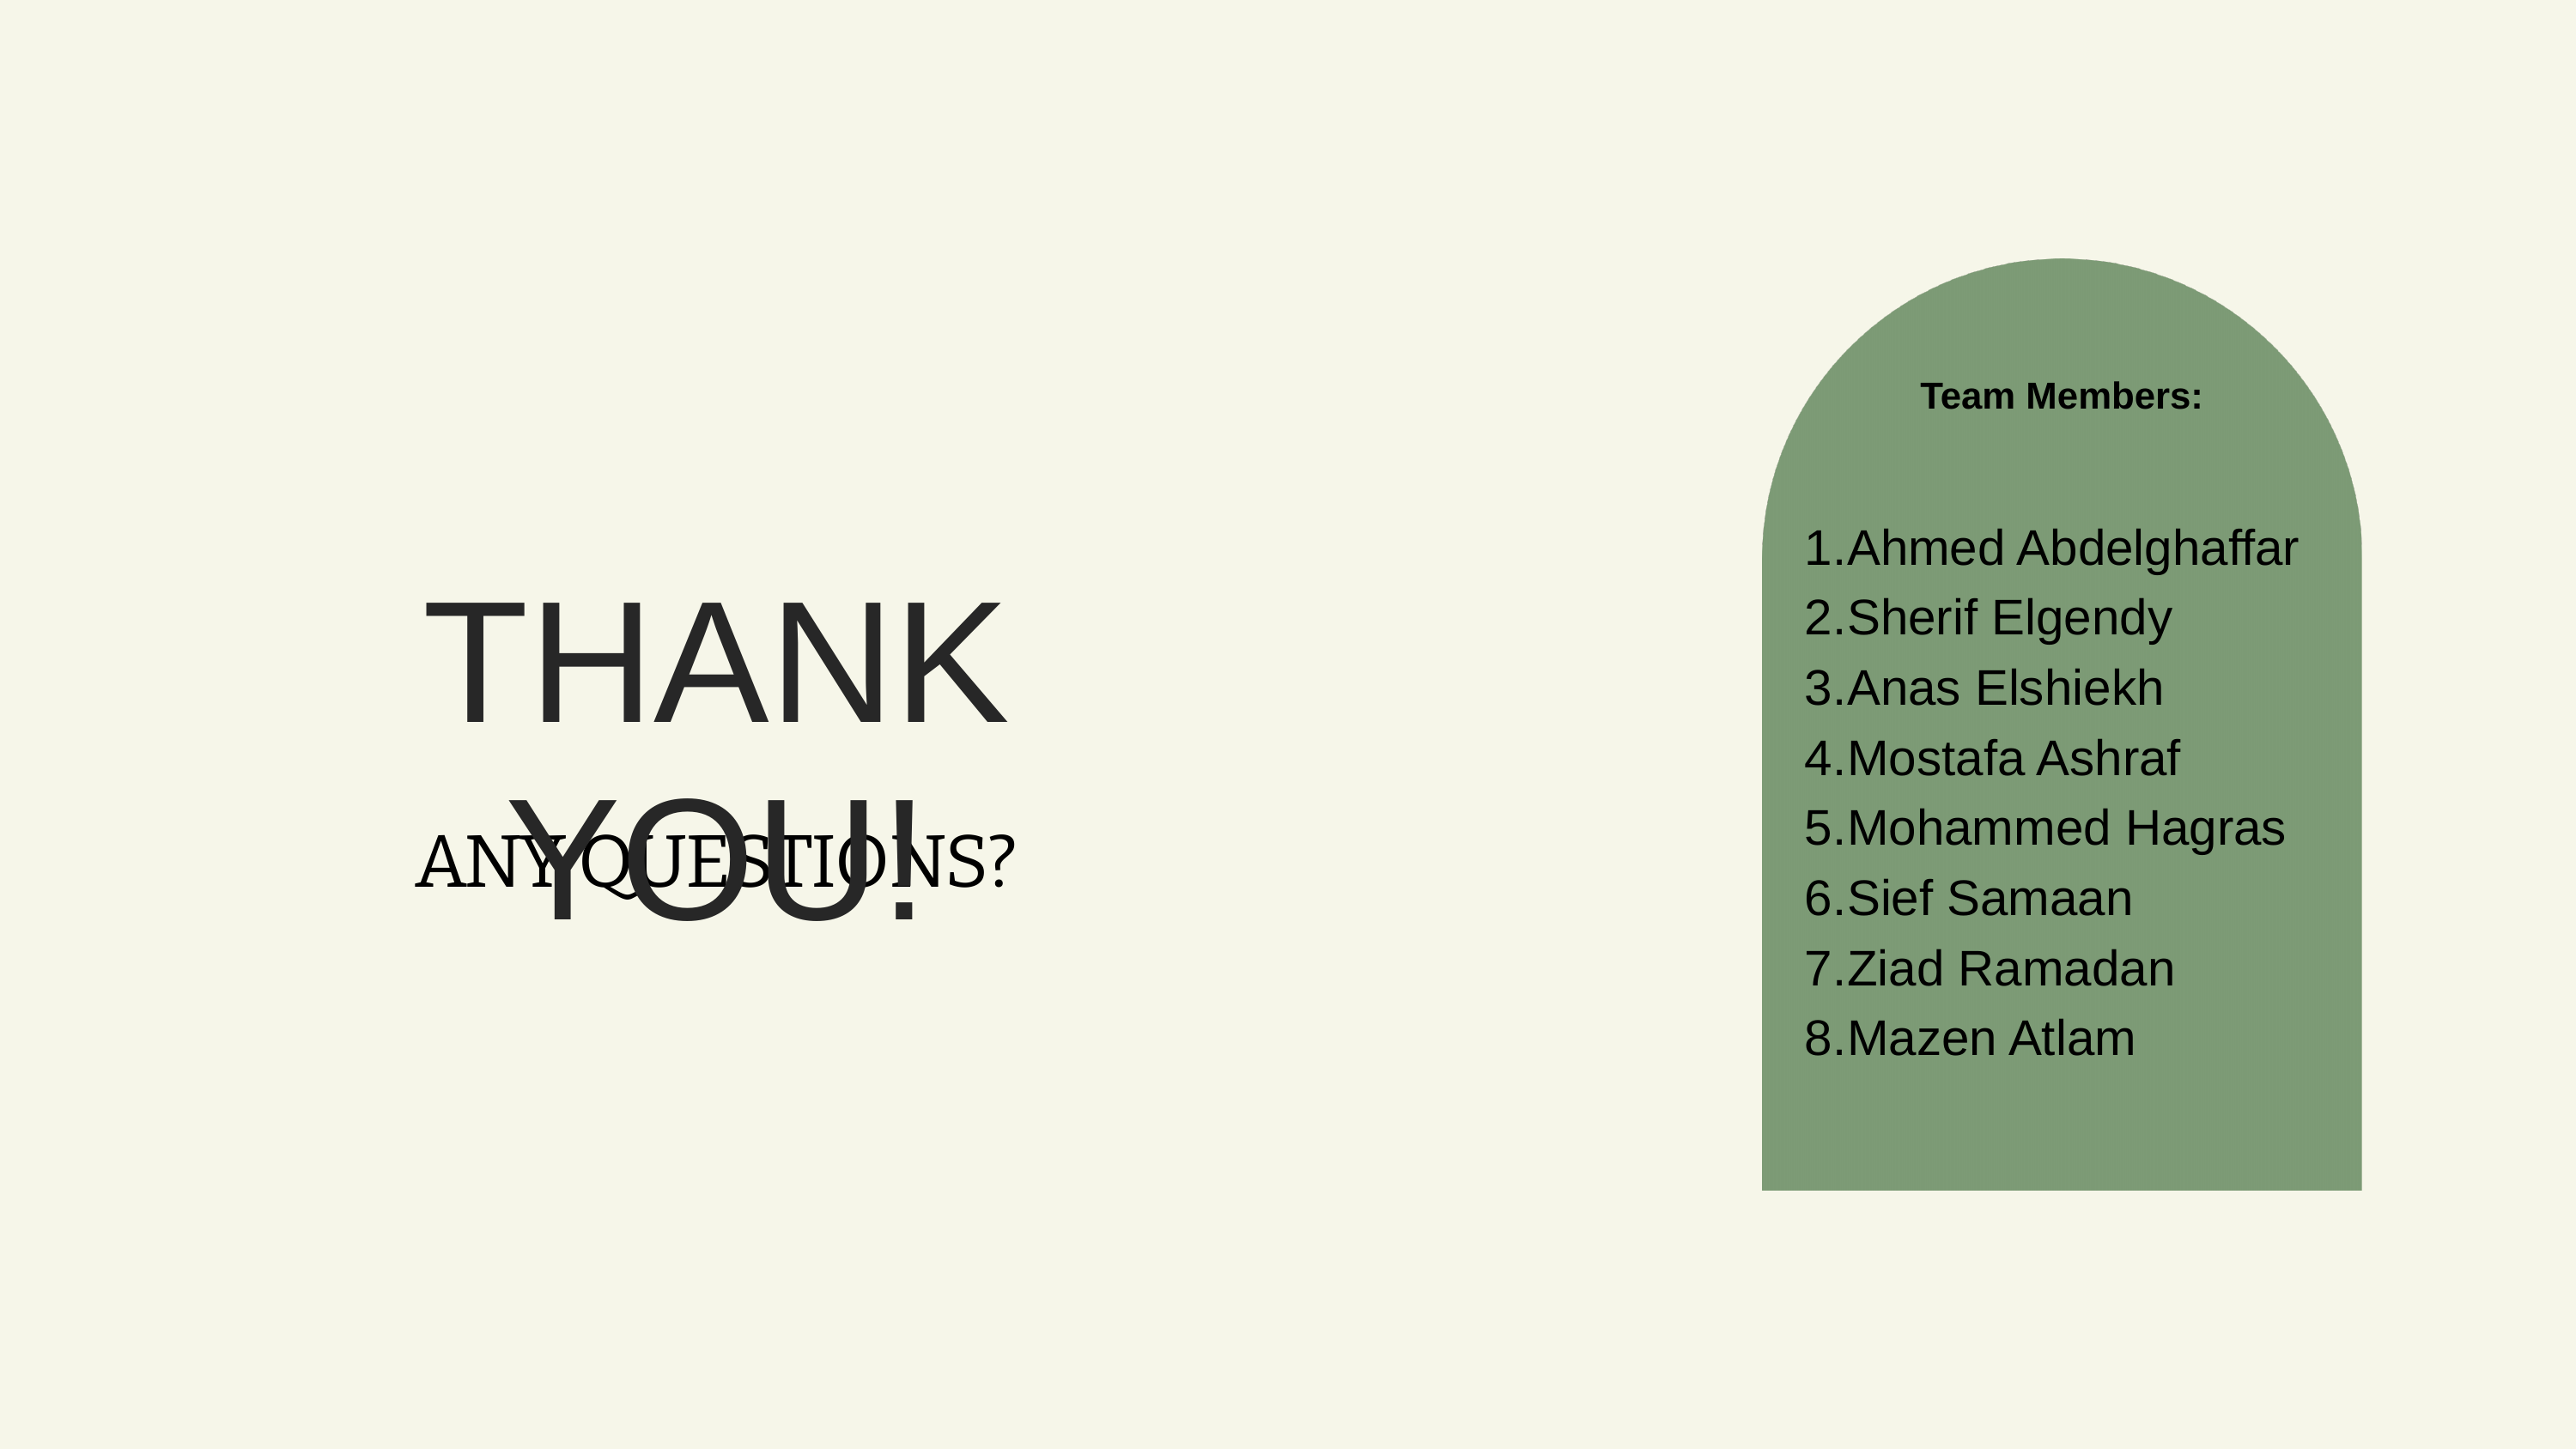

Team Members:
Ahmed Abdelghaffar
Sherif Elgendy
Anas Elshiekh
Mostafa Ashraf
Mohammed Hagras
Sief Samaan
Ziad Ramadan
Mazen Atlam
THANK YOU!
ANY QUESTIONS?